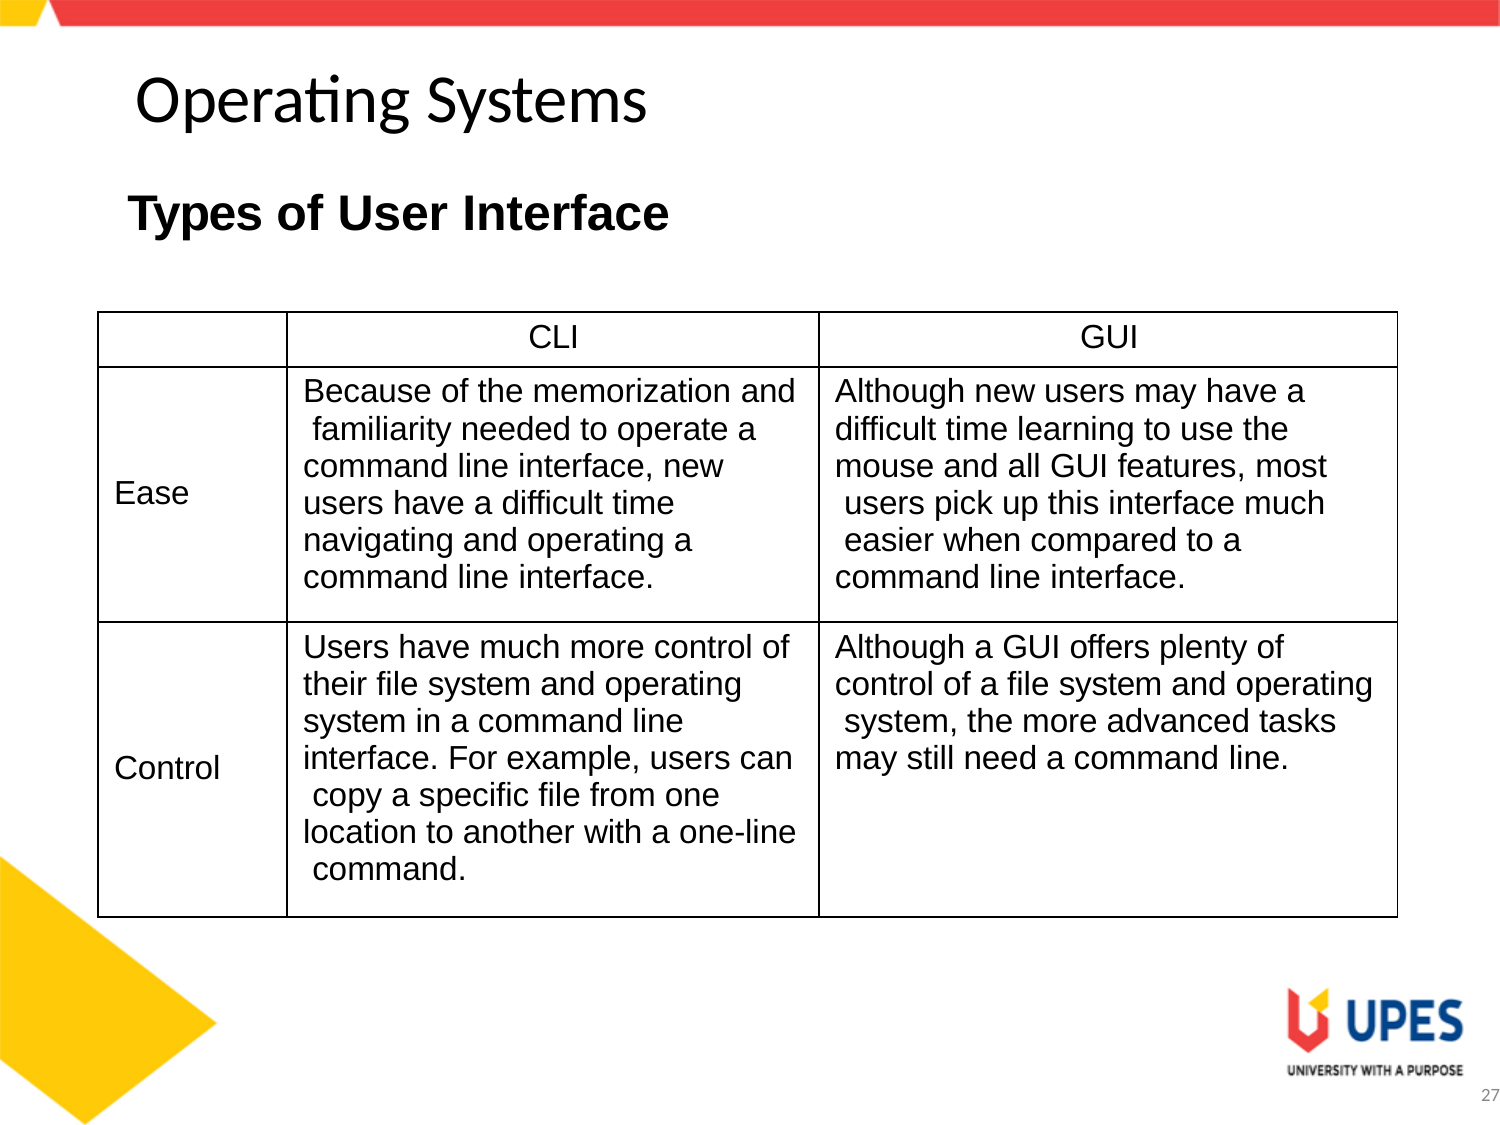

# Operating Systems
Types of User Interface
|  | CLI | GUI |
| --- | --- | --- |
| Ease | Because of the memorization and familiarity needed to operate a command line interface, new users have a difficult time navigating and operating a command line interface. | Although new users may have a difficult time learning to use the mouse and all GUI features, most users pick up this interface much easier when compared to a command line interface. |
| Control | Users have much more control of their file system and operating system in a command line interface. For example, users can copy a specific file from one location to another with a one-line command. | Although a GUI offers plenty of control of a file system and operating system, the more advanced tasks may still need a command line. |
27